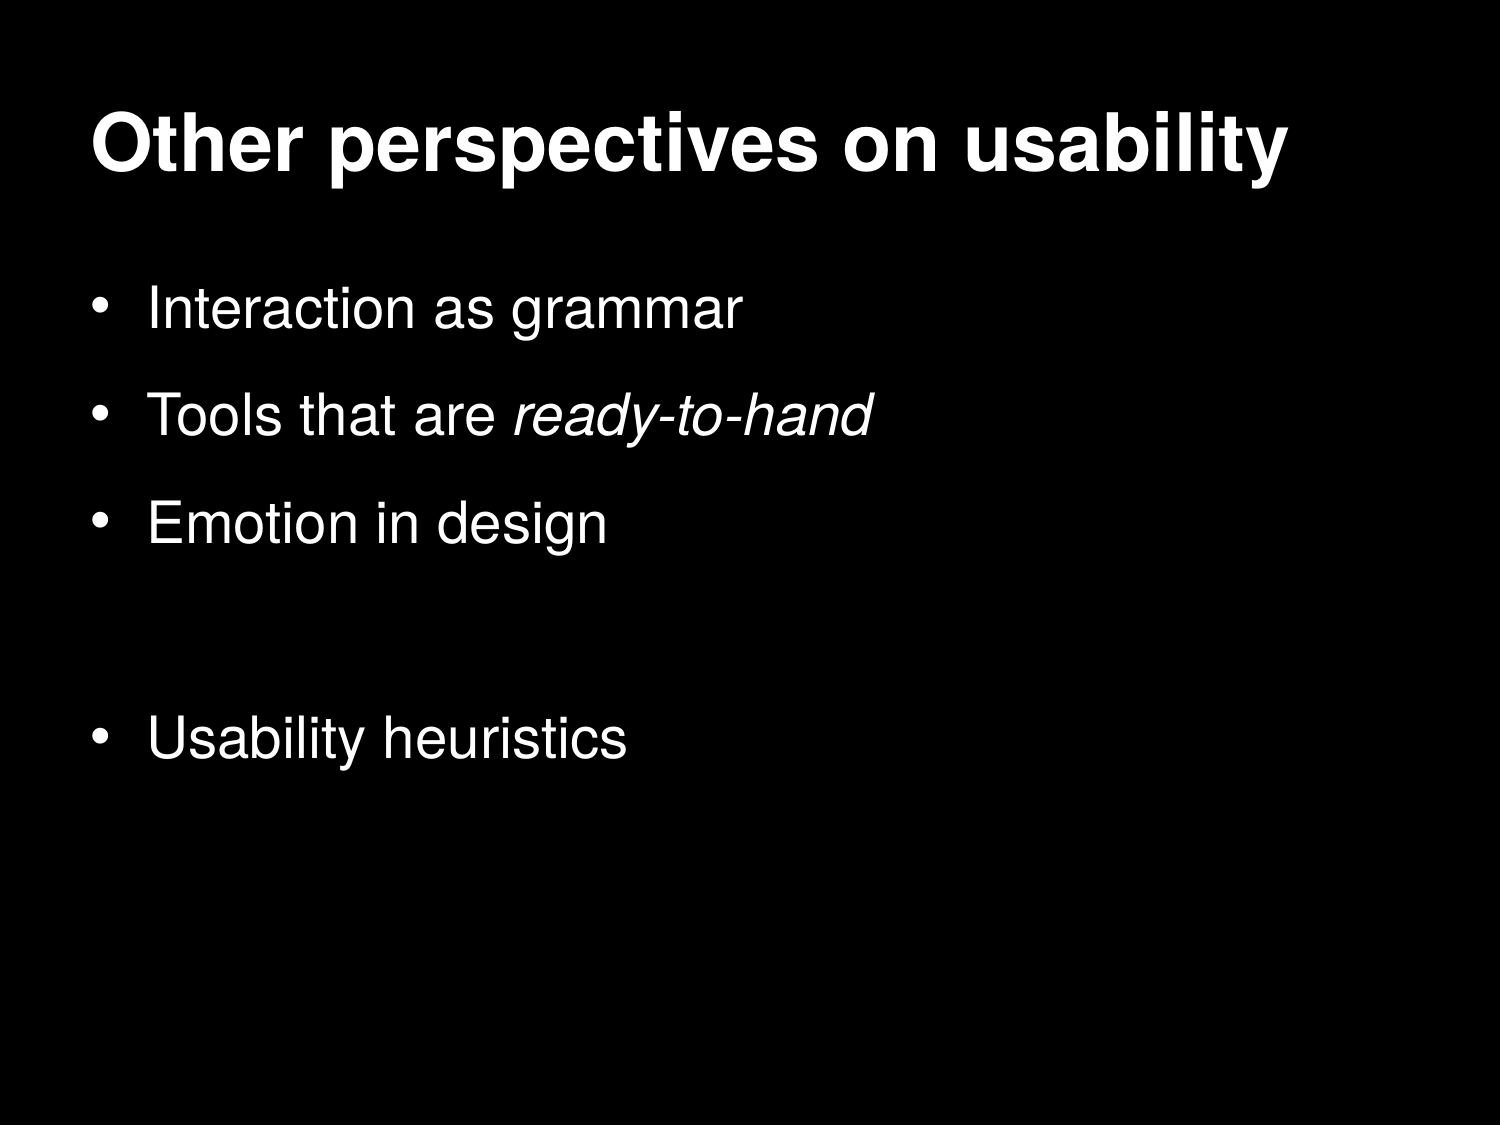

# Other perspectives on usability
Interaction as grammar
Tools that are ready-to-hand
Emotion in design

Usability heuristics